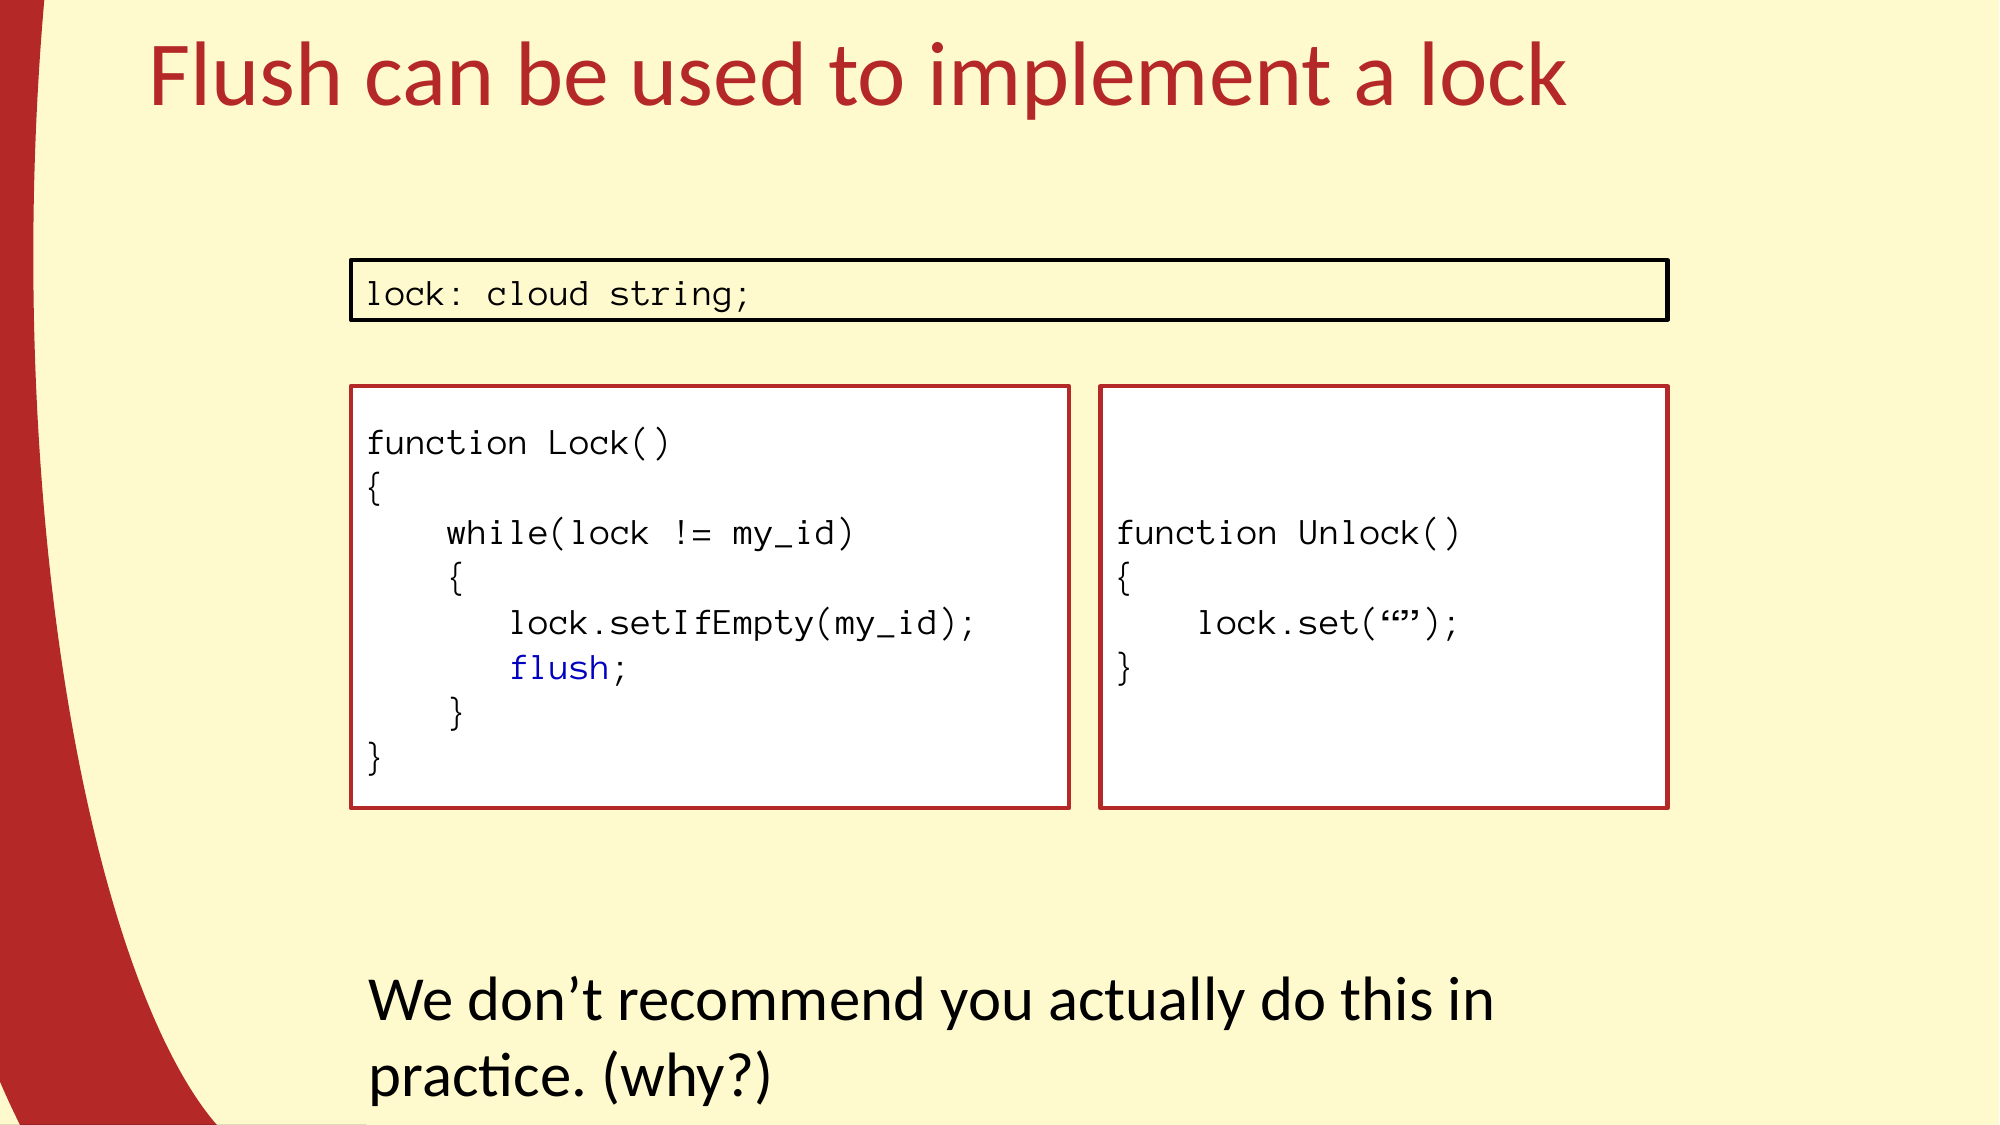

# Flush can be used to implement a lock

We don’t recommend you actually do this in practice. (why?)
lock: cloud string;
function Unlock()
{
    lock.set(“”);
}
function Lock()
{
    while(lock != my_id)
    {
       lock.setIfEmpty(my_id);
       flush;
    }
}